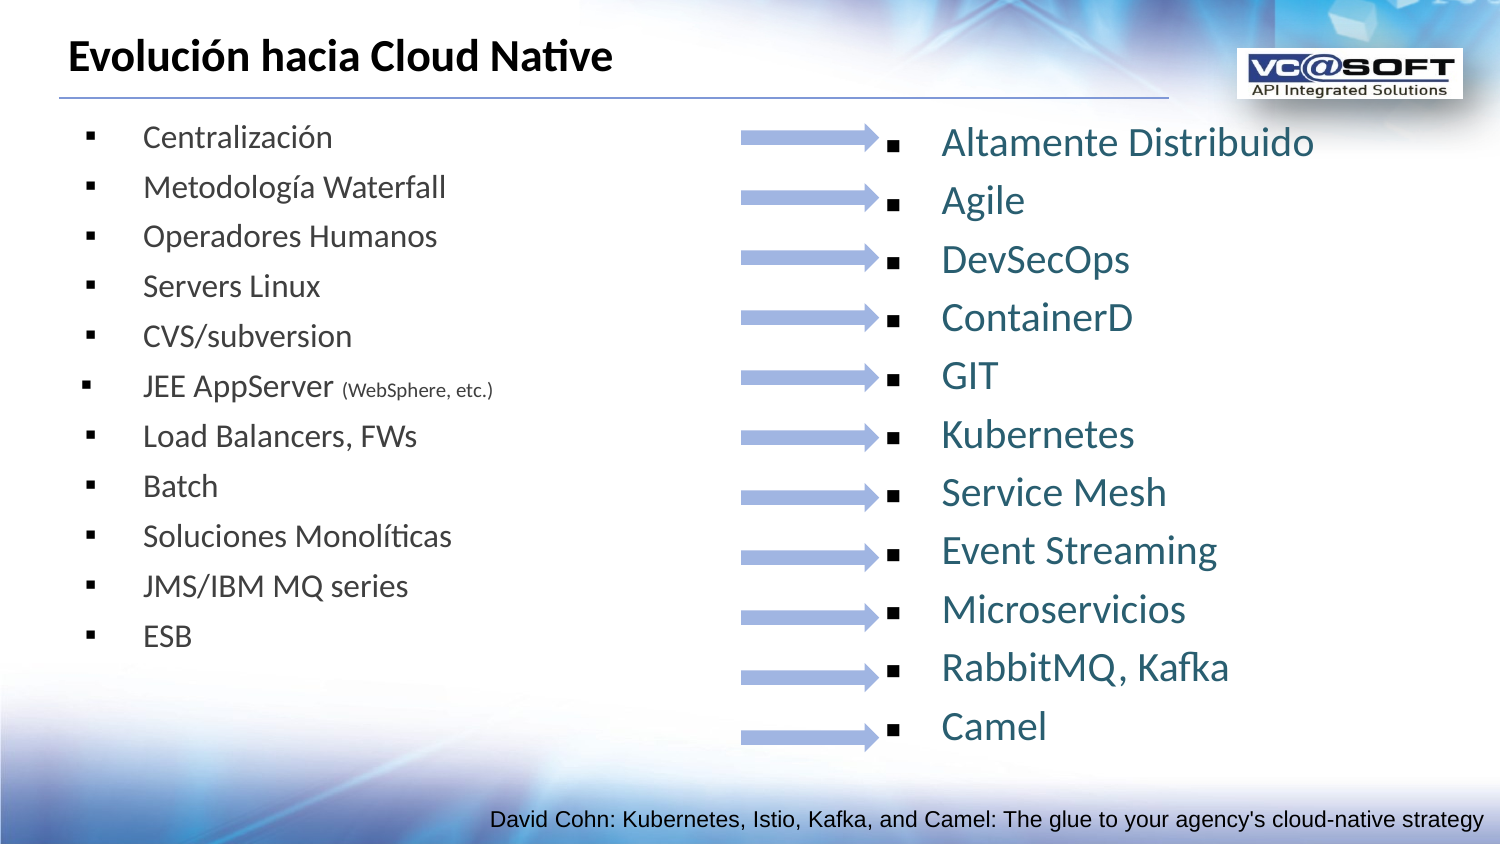

# Evolución hacia Cloud Native
Centralización
Metodología Waterfall
Operadores Humanos
Servers Linux
CVS/subversion
JEE AppServer (WebSphere, etc.)
Load Balancers, FWs
Batch
Soluciones Monolíticas
JMS/IBM MQ series
ESB
Altamente Distribuido
Agile
DevSecOps
ContainerD
GIT
Kubernetes
Service Mesh
Event Streaming
Microservicios
RabbitMQ, Kafka
Camel

David Cohn: Kubernetes, Istio, Kafka, and Camel: The glue to your agency's cloud-native strategy